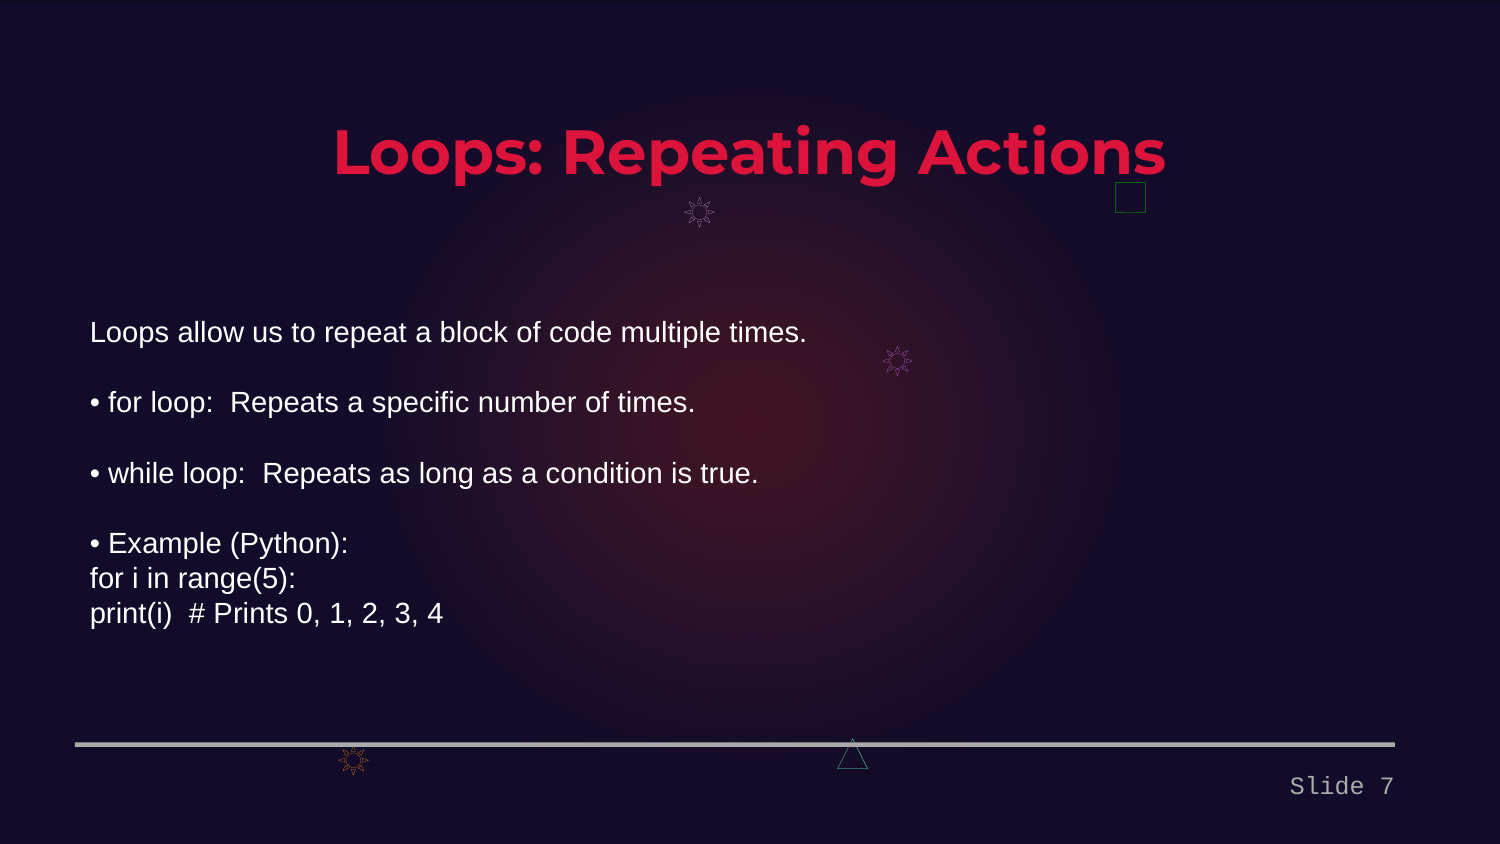

Loops: Repeating Actions

Loops allow us to repeat a block of code multiple times.

• for loop:  Repeats a specific number of times.

• while loop:  Repeats as long as a condition is true.

• Example (Python):
for i in range(5):
print(i)  # Prints 0, 1, 2, 3, 4

Slide 7